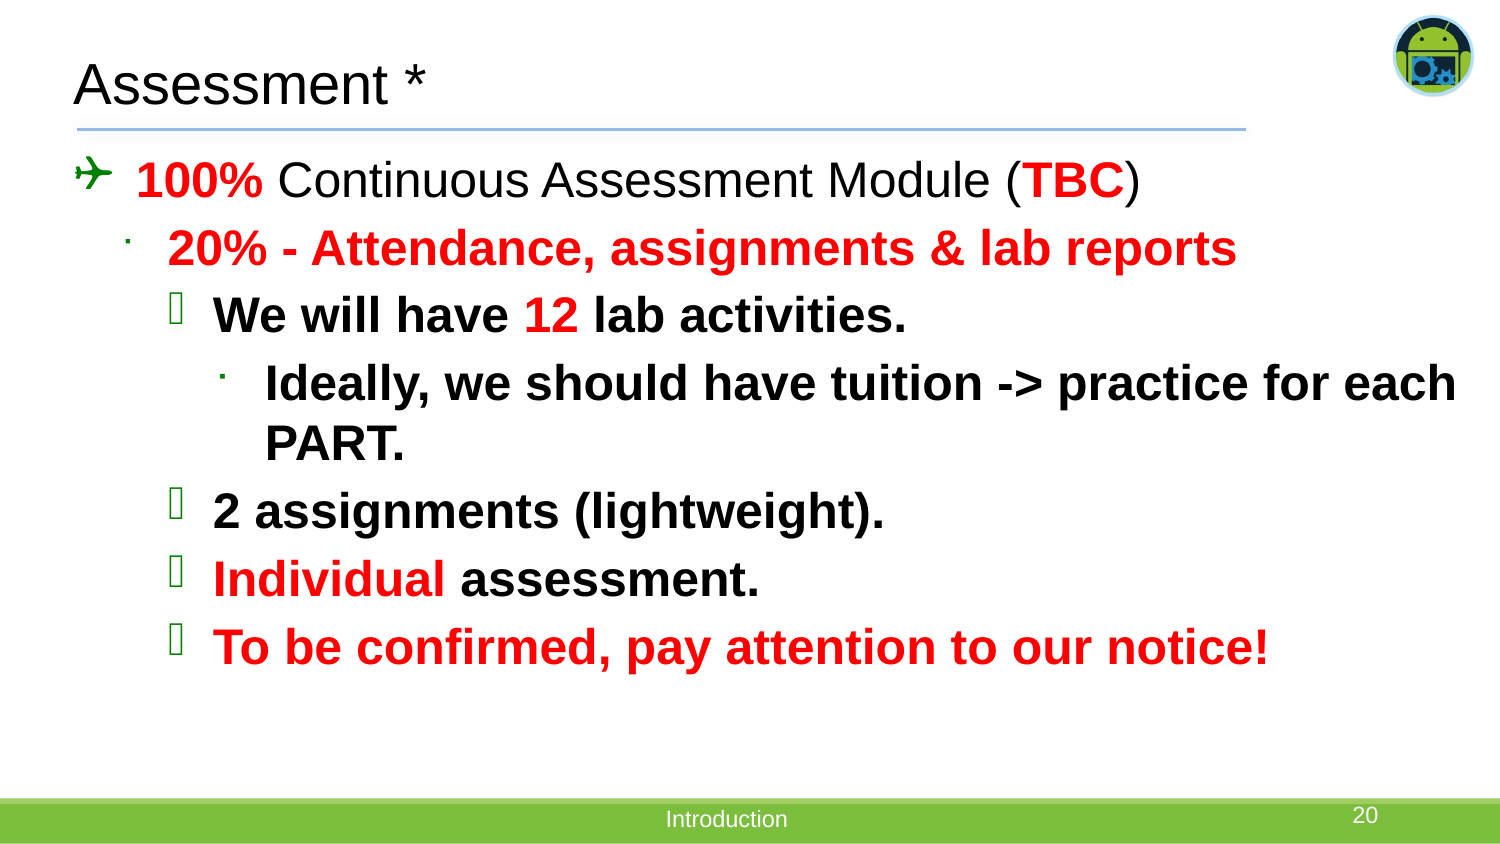

# Assessment *
 100% Continuous Assessment Module (TBC)
20% - Attendance, assignments & lab reports
We will have 12 lab activities.
Ideally, we should have tuition -> practice for each PART.
2 assignments (lightweight).
Individual assessment.
To be confirmed, pay attention to our notice!

20
Introduction